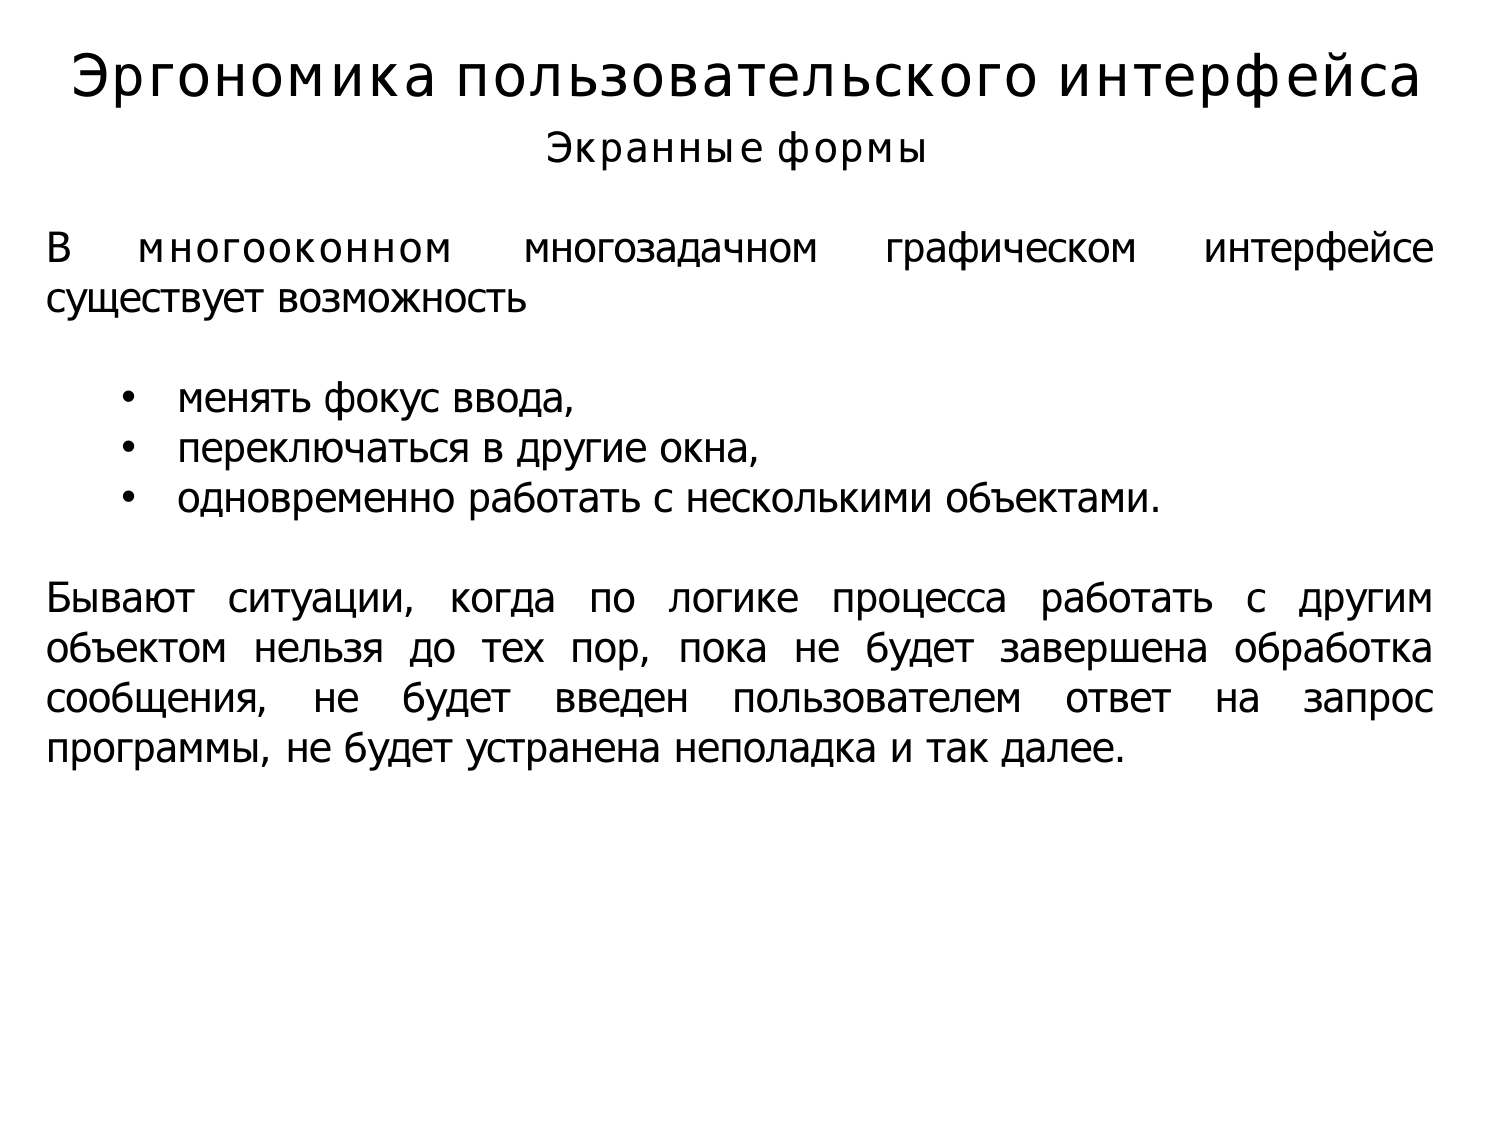

Эргономика пользовательского интерфейса
Экранные формы

В многооконном многозадачном графическом интерфейсе существует возможность

менять фокус ввода,
переключаться в другие окна,
одновременно работать с несколькими объектами.

Бывают ситуации, когда по логике процесса работать с другим объектом нельзя до тех пор, пока не будет завершена обработка сообщения, не будет введен пользователем ответ на запрос программы, не будет устранена неполадка и так далее.